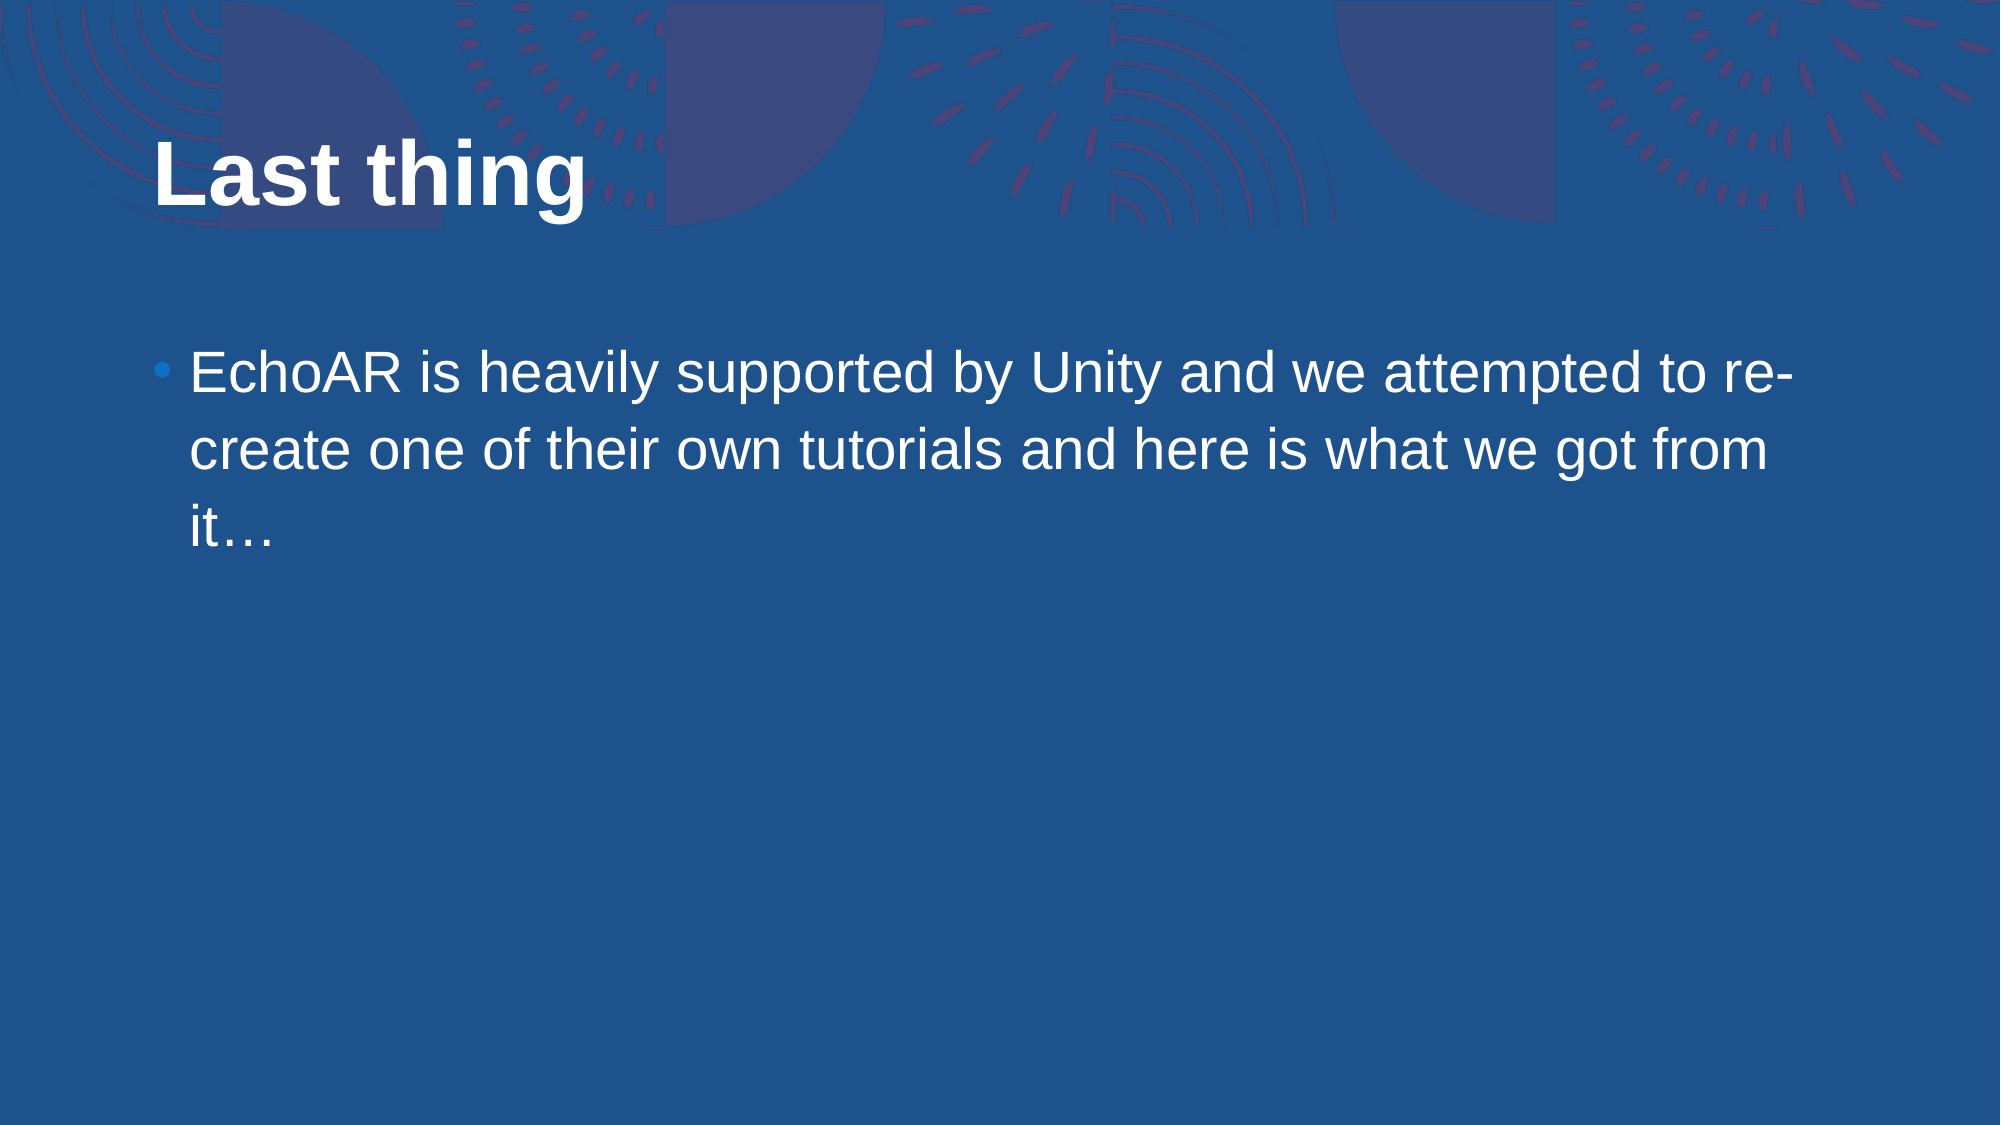

# Last thing
EchoAR is heavily supported by Unity and we attempted to re-create one of their own tutorials and here is what we got from it…